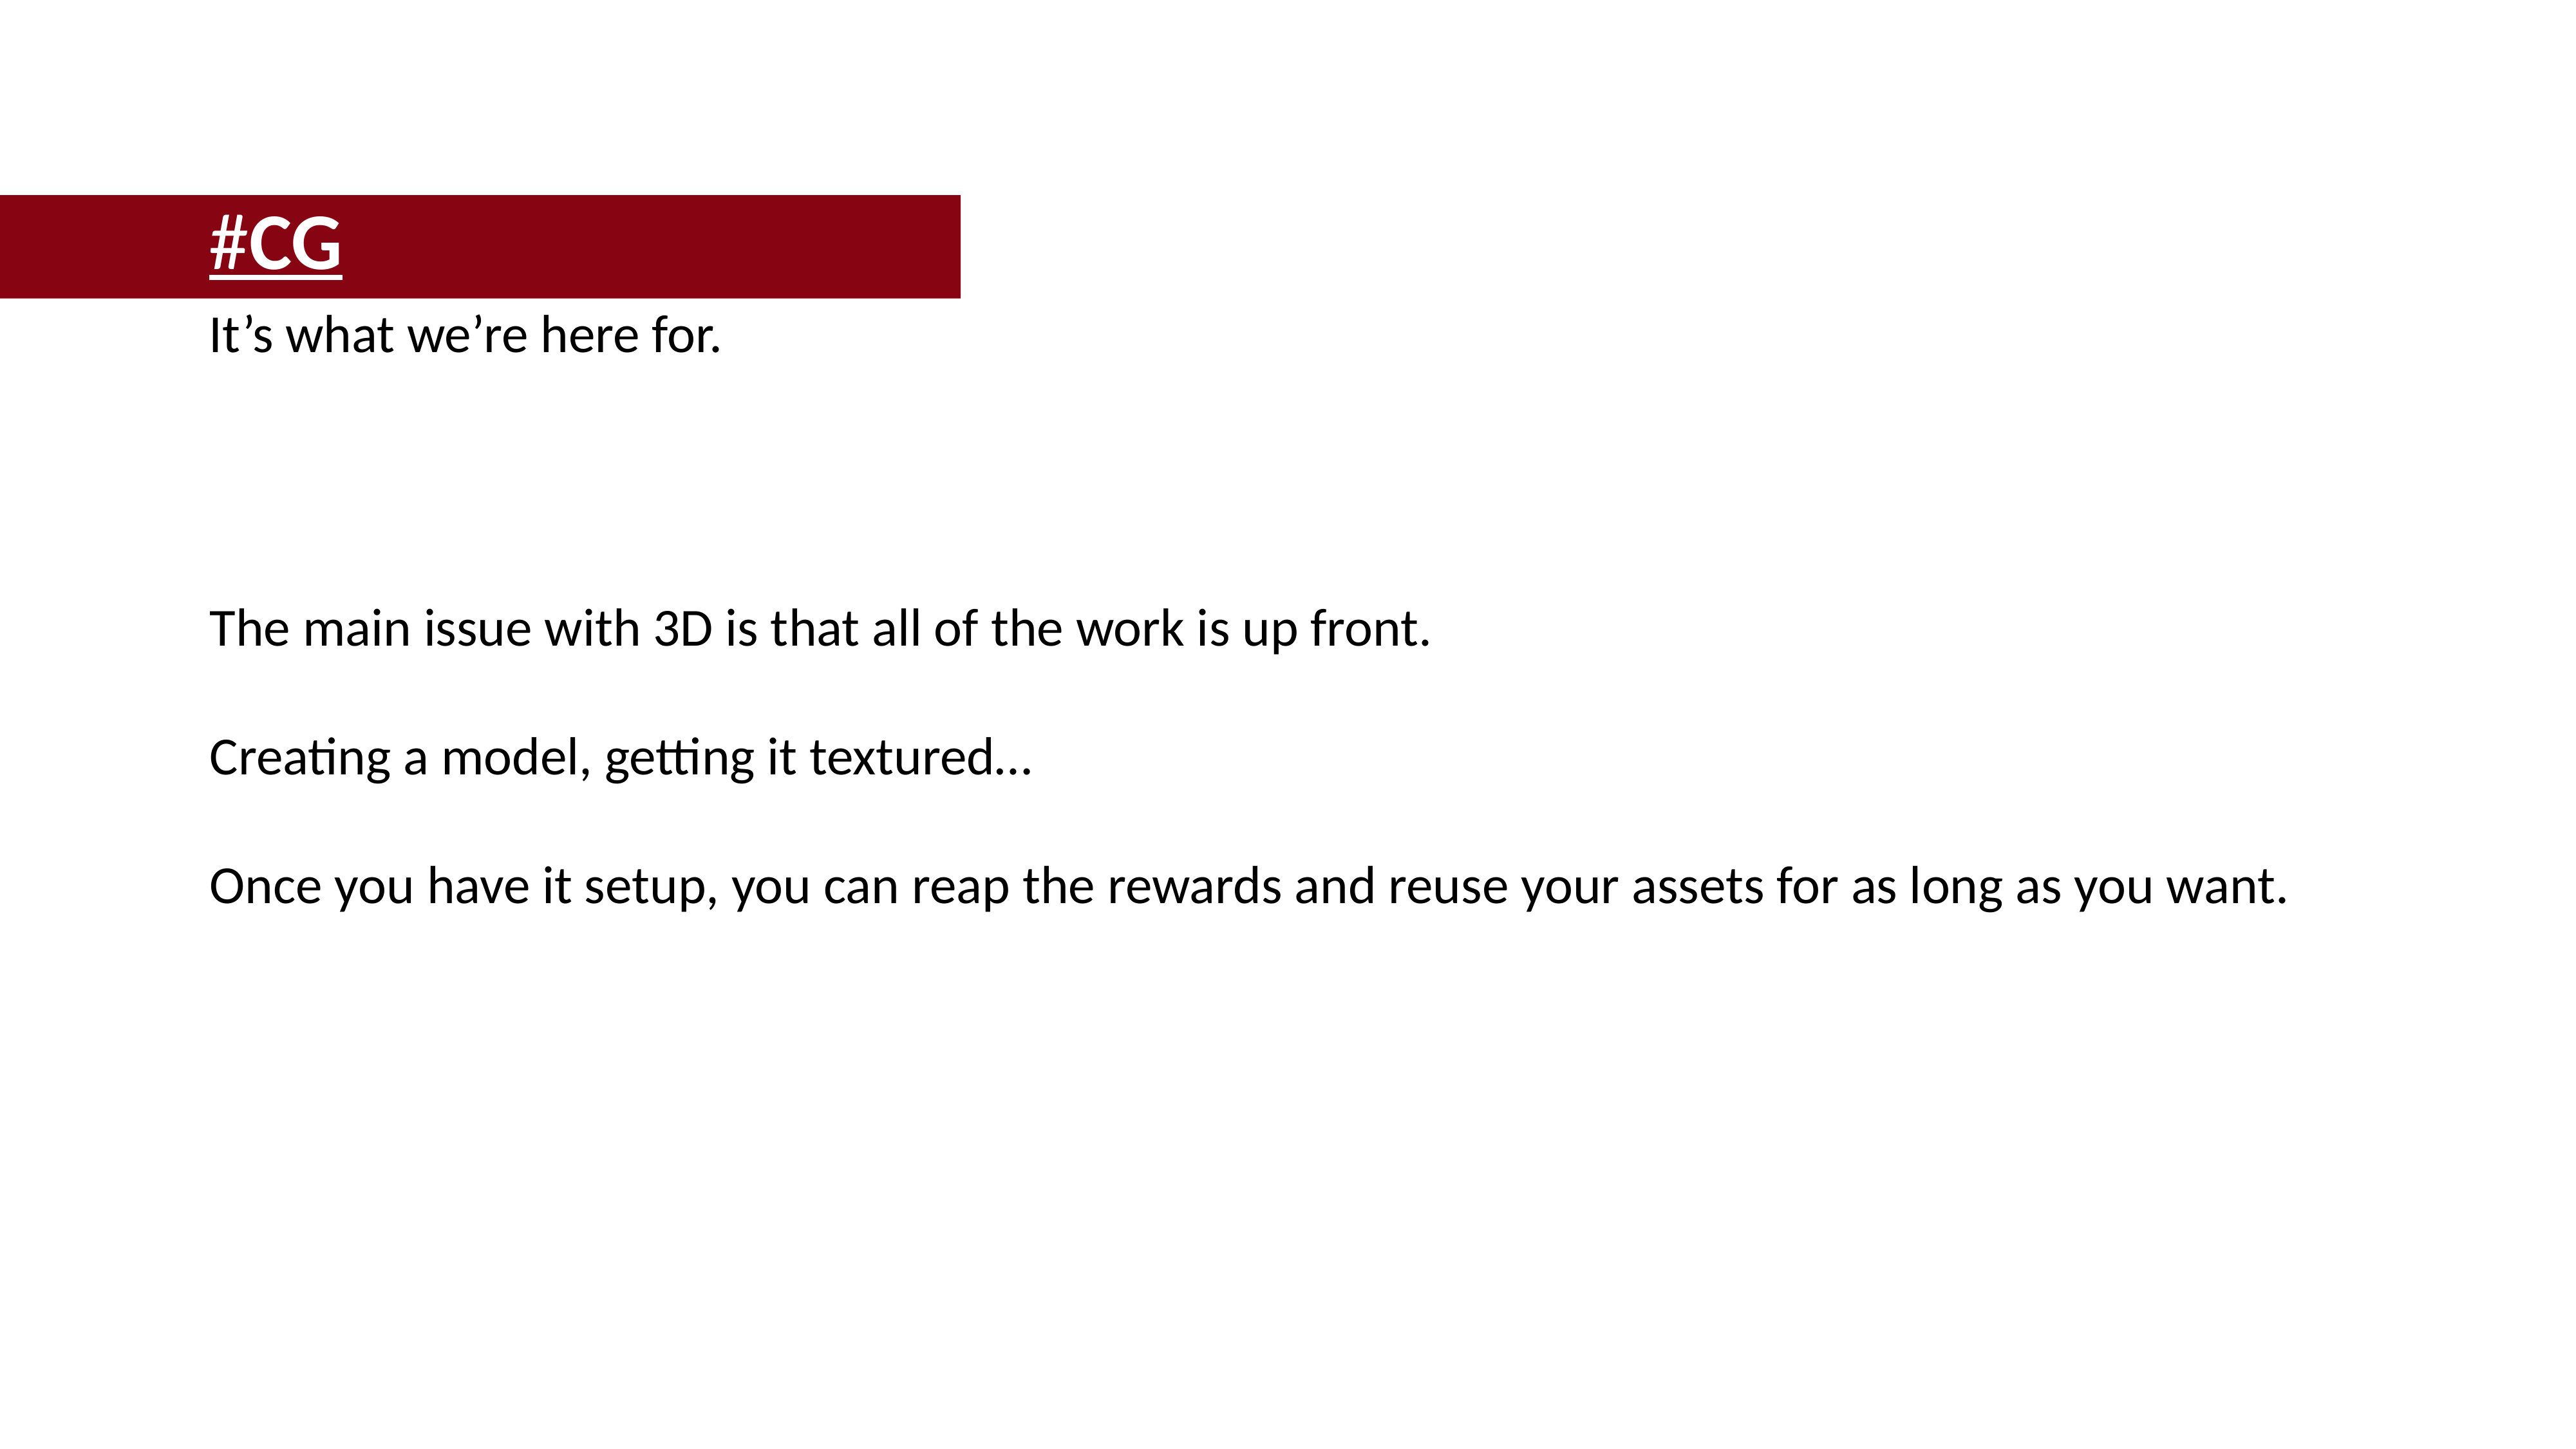

#CG
It’s what we’re here for.

The main issue with 3D is that all of the work is up front.

Creating a model, getting it textured…

Once you have it setup, you can reap the rewards and reuse your assets for as long as you want.